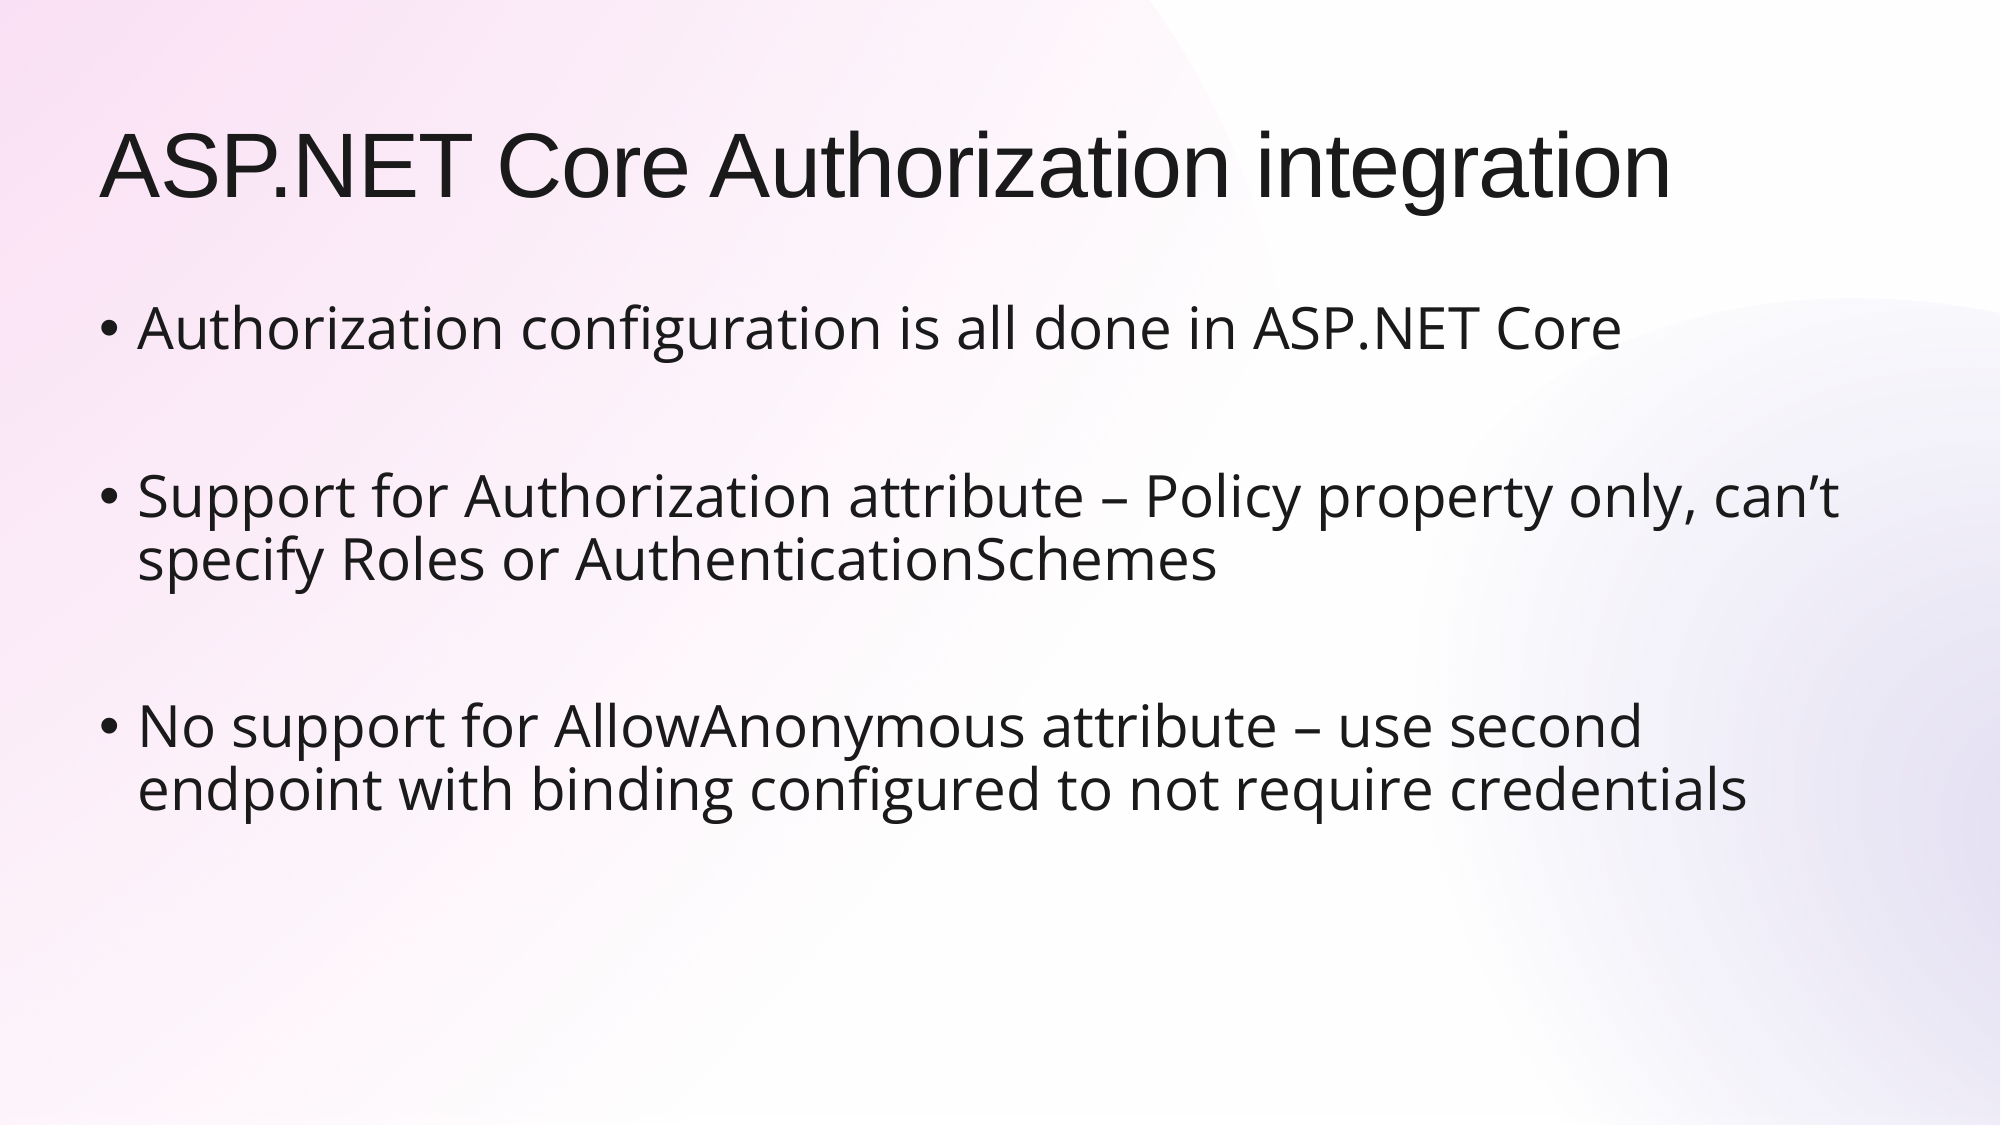

# ASP.NET Core Authorization integration
Authorization configuration is all done in ASP.NET Core

Support for Authorization attribute – Policy property only, can’t specify Roles or AuthenticationSchemes

No support for AllowAnonymous attribute – use second endpoint with binding configured to not require credentials